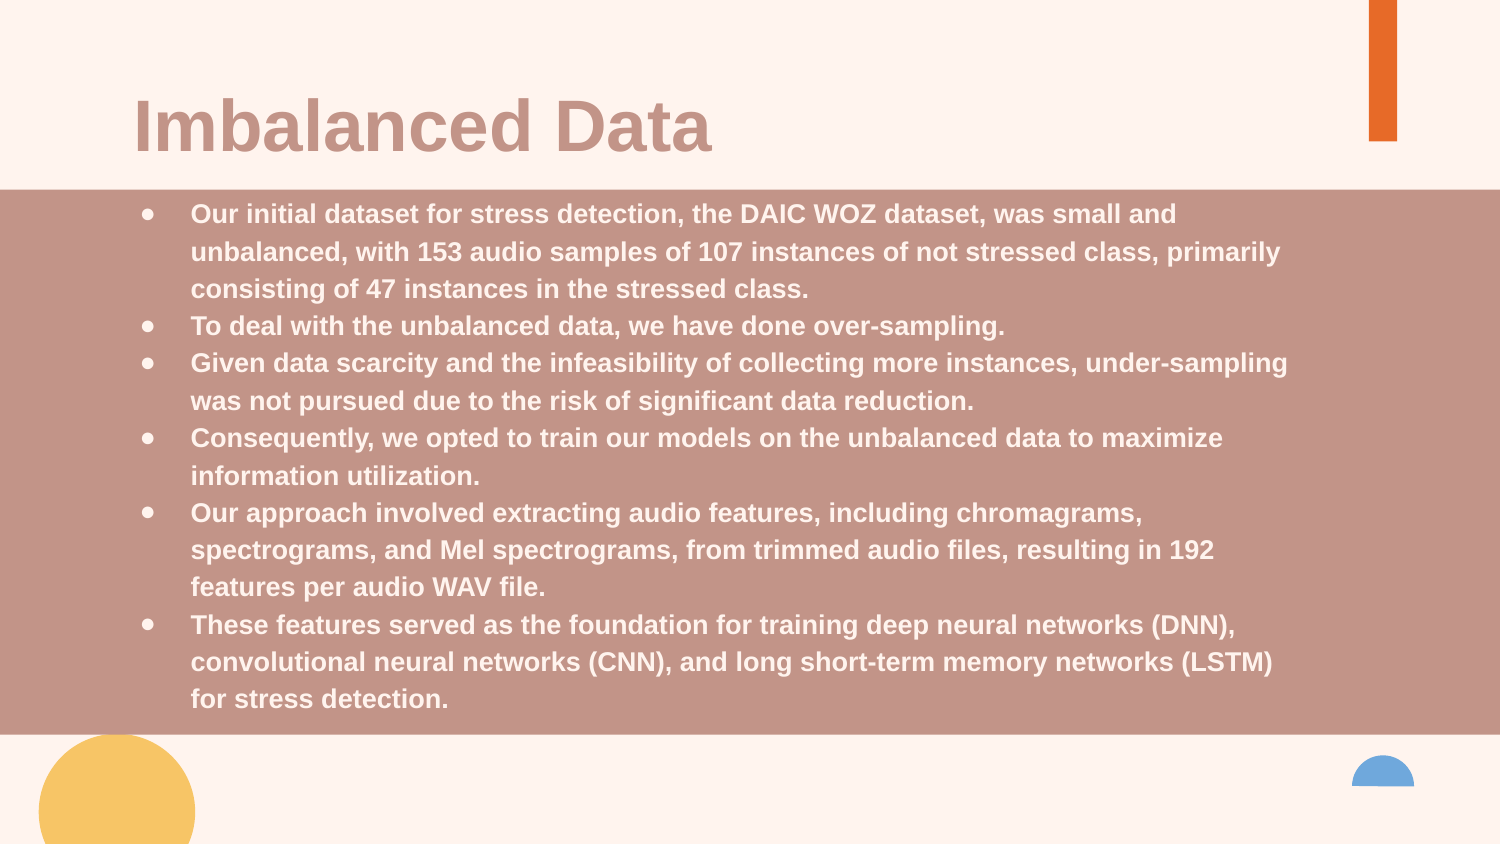

# Imbalanced Data

Our initial dataset for stress detection, the DAIC WOZ dataset, was small and unbalanced, with 153 audio samples of 107 instances of not stressed class, primarily consisting of 47 instances in the stressed class.
To deal with the unbalanced data, we have done over-sampling.
Given data scarcity and the infeasibility of collecting more instances, under-sampling was not pursued due to the risk of significant data reduction.
Consequently, we opted to train our models on the unbalanced data to maximize information utilization.
Our approach involved extracting audio features, including chromagrams, spectrograms, and Mel spectrograms, from trimmed audio files, resulting in 192 features per audio WAV file.
These features served as the foundation for training deep neural networks (DNN), convolutional neural networks (CNN), and long short-term memory networks (LSTM) for stress detection.